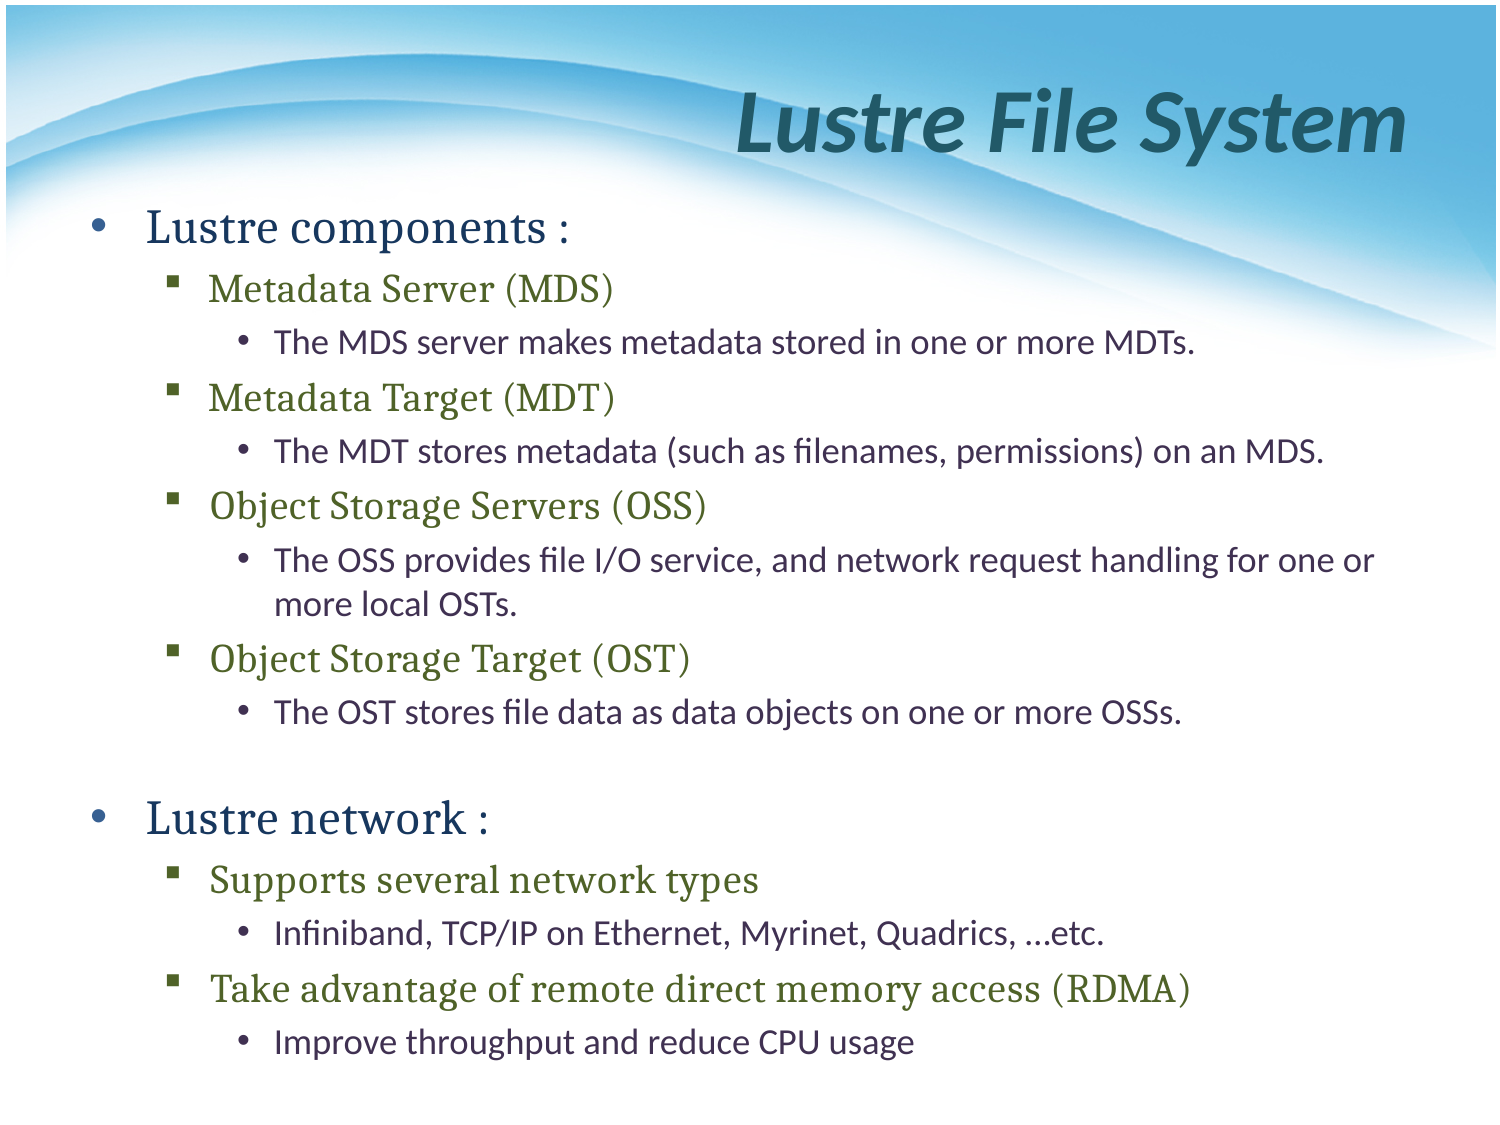

# Lustre File System
Lustre components :
Metadata Server (MDS)
The MDS server makes metadata stored in one or more MDTs.
Metadata Target (MDT)
The MDT stores metadata (such as filenames, permissions) on an MDS.
Object Storage Servers (OSS)
The OSS provides file I/O service, and network request handling for one or more local OSTs.
Object Storage Target (OST)
The OST stores file data as data objects on one or more OSSs.
Lustre network :
Supports several network types
Infiniband, TCP/IP on Ethernet, Myrinet, Quadrics, …etc.
Take advantage of remote direct memory access (RDMA)
Improve throughput and reduce CPU usage